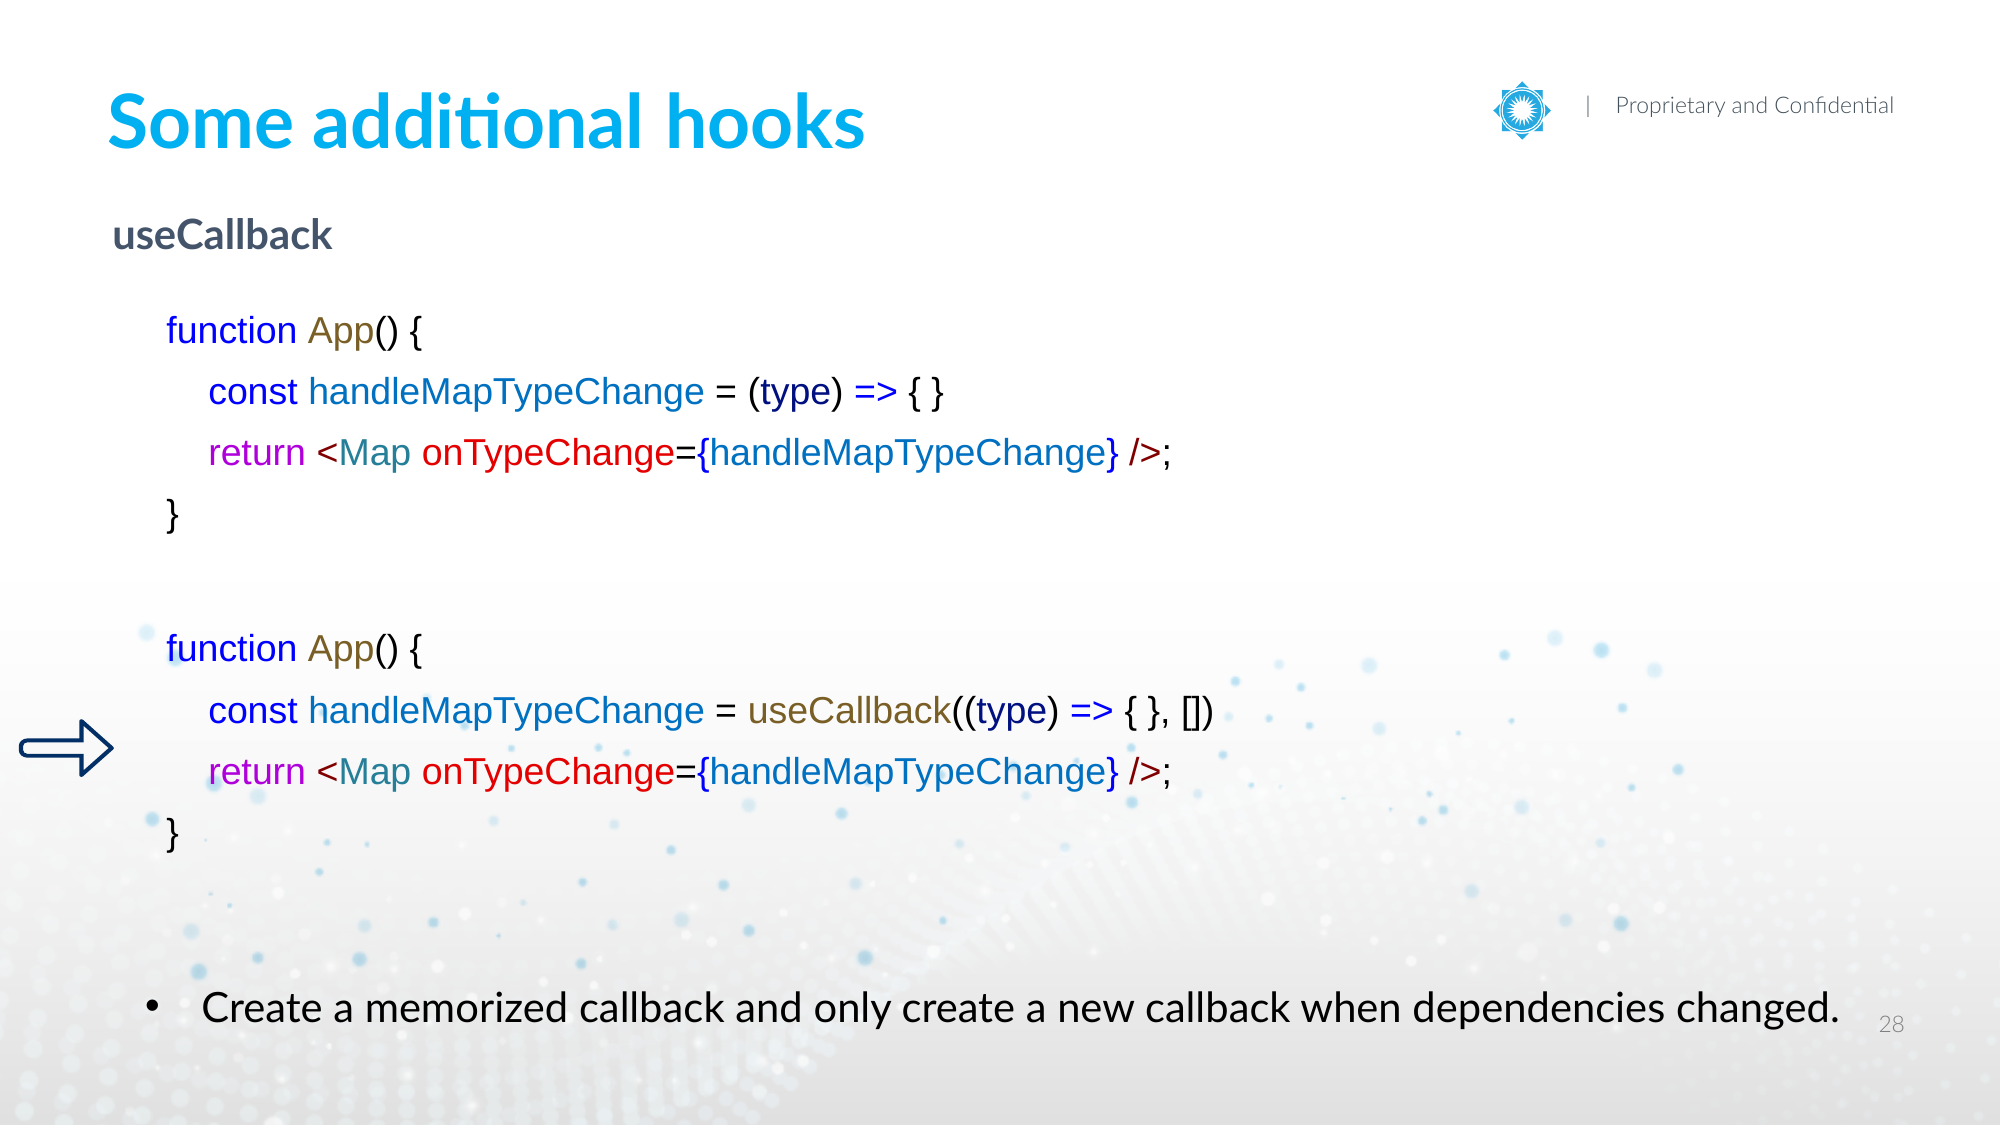

# Some additional hooks
useCallback
function App() {
    const handleMapTypeChange = (type) => { }
    return <Map onTypeChange={handleMapTypeChange} />;
}

function App() {
    const handleMapTypeChange = useCallback((type) => { }, [])
    return <Map onTypeChange={handleMapTypeChange} />;
}

Create a memorized callback and only create a new callback when dependencies changed.